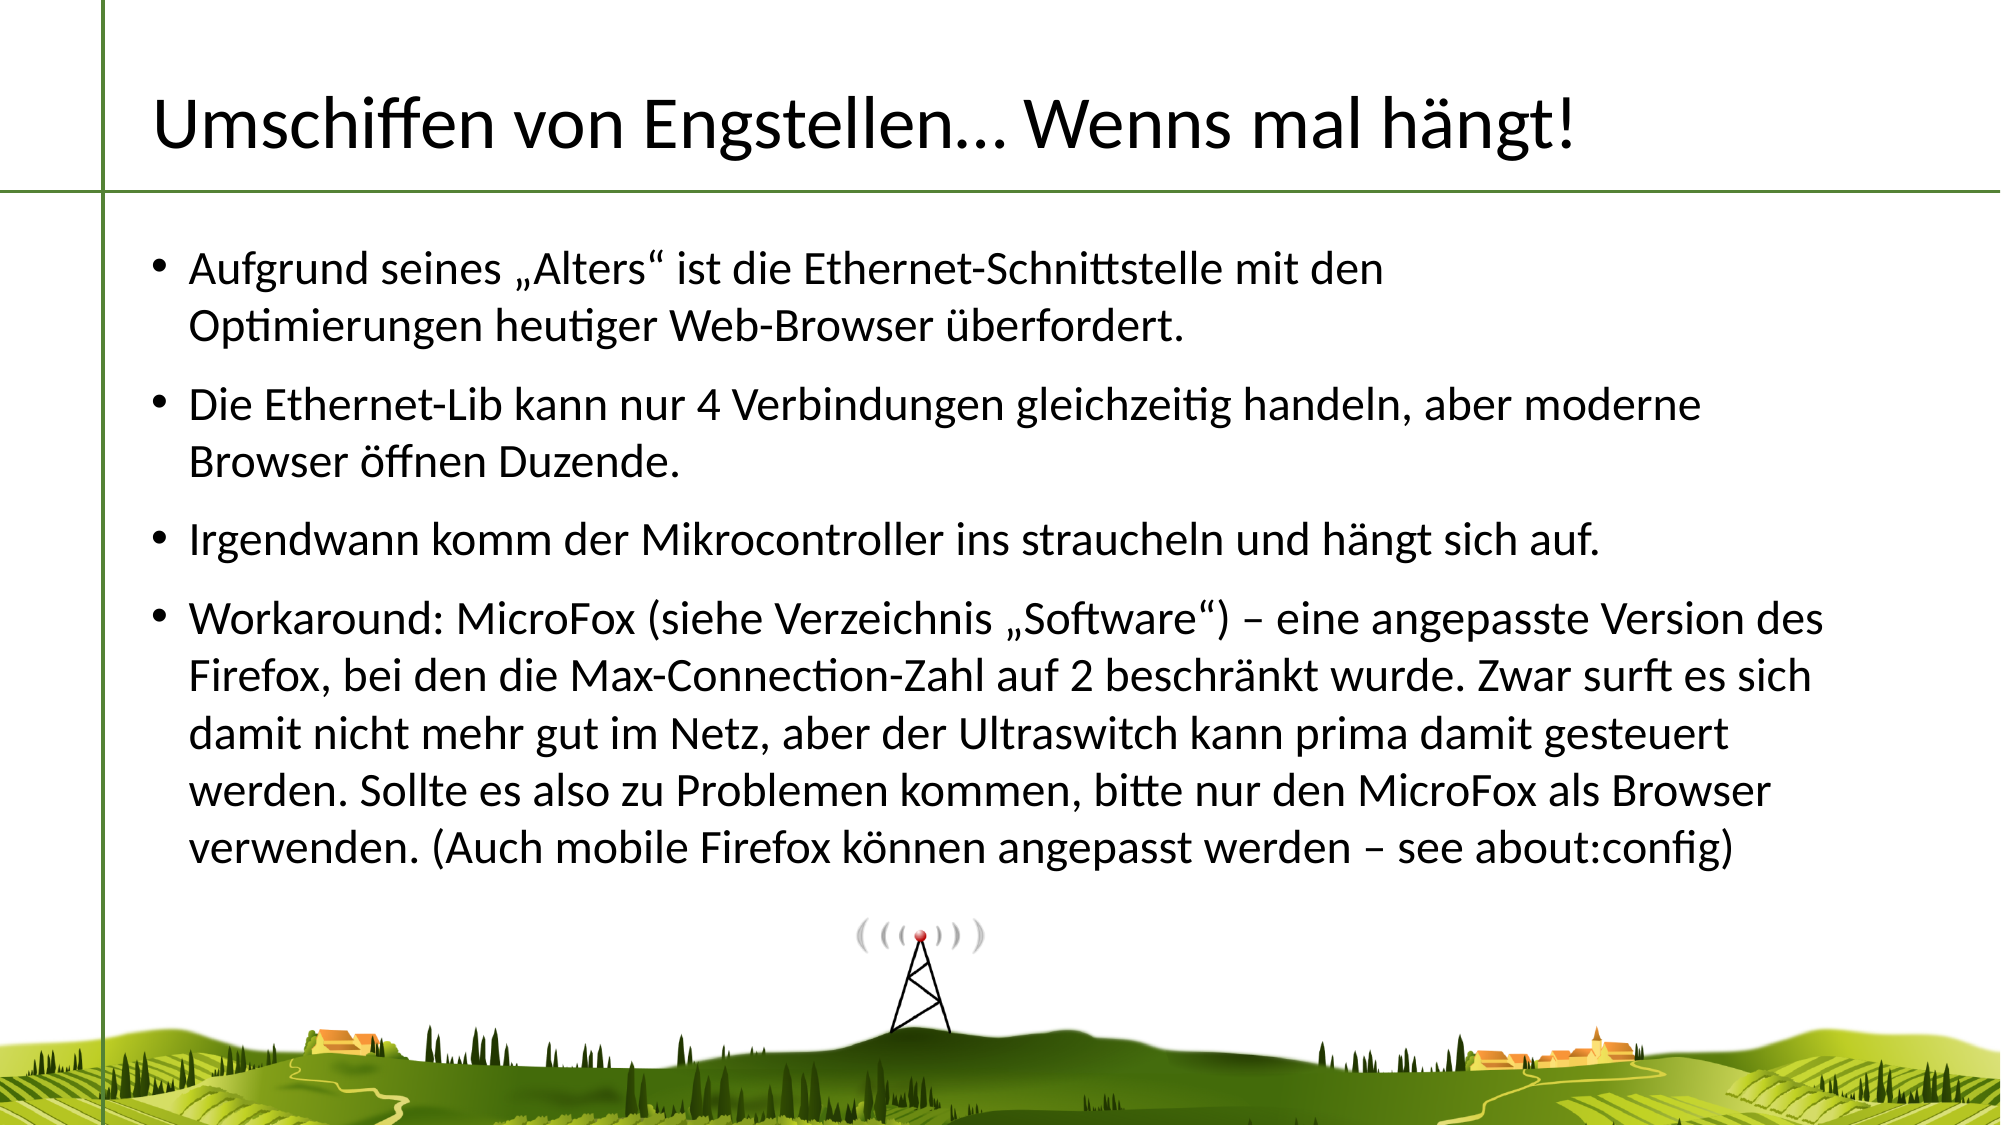

# Umschiffen von Engstellen… Wenns mal hängt!
Aufgrund seines „Alters“ ist die Ethernet-Schnittstelle mit den
Optimierungen heutiger Web-Browser überfordert.
Die Ethernet-Lib kann nur 4 Verbindungen gleichzeitig handeln, aber moderne Browser öffnen Duzende.
Irgendwann komm der Mikrocontroller ins straucheln und hängt sich auf.
Workaround: MicroFox (siehe Verzeichnis „Software“) – eine angepasste Version des Firefox, bei den die Max-Connection-Zahl auf 2 beschränkt wurde. Zwar surft es sich damit nicht mehr gut im Netz, aber der Ultraswitch kann prima damit gesteuert werden. Sollte es also zu Problemen kommen, bitte nur den MicroFox als Browser verwenden. (Auch mobile Firefox können angepasst werden – see about:config)